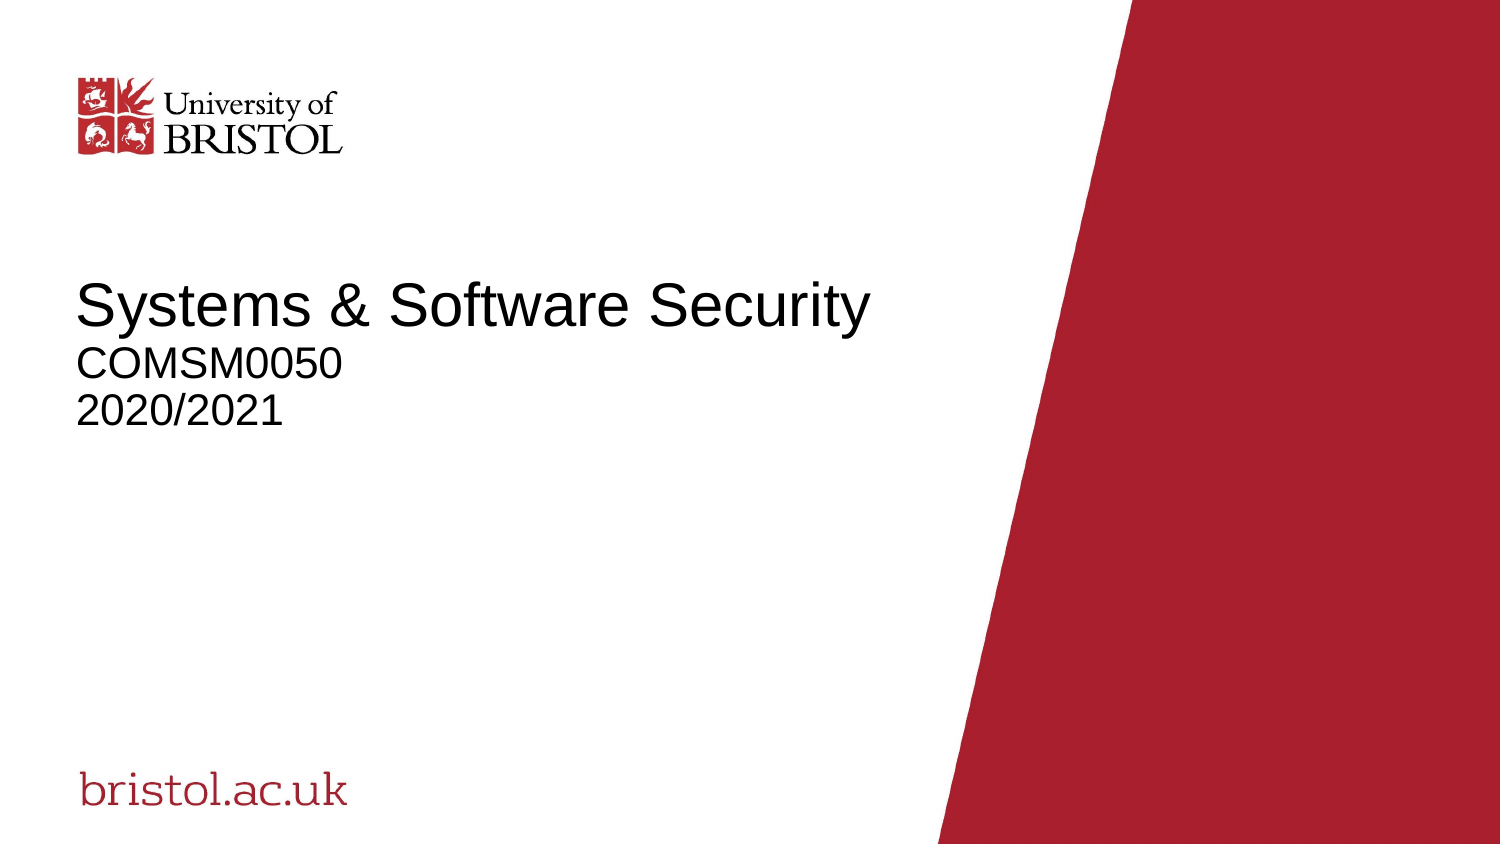

# Systems & Software Security COMSM0050 2020/2021